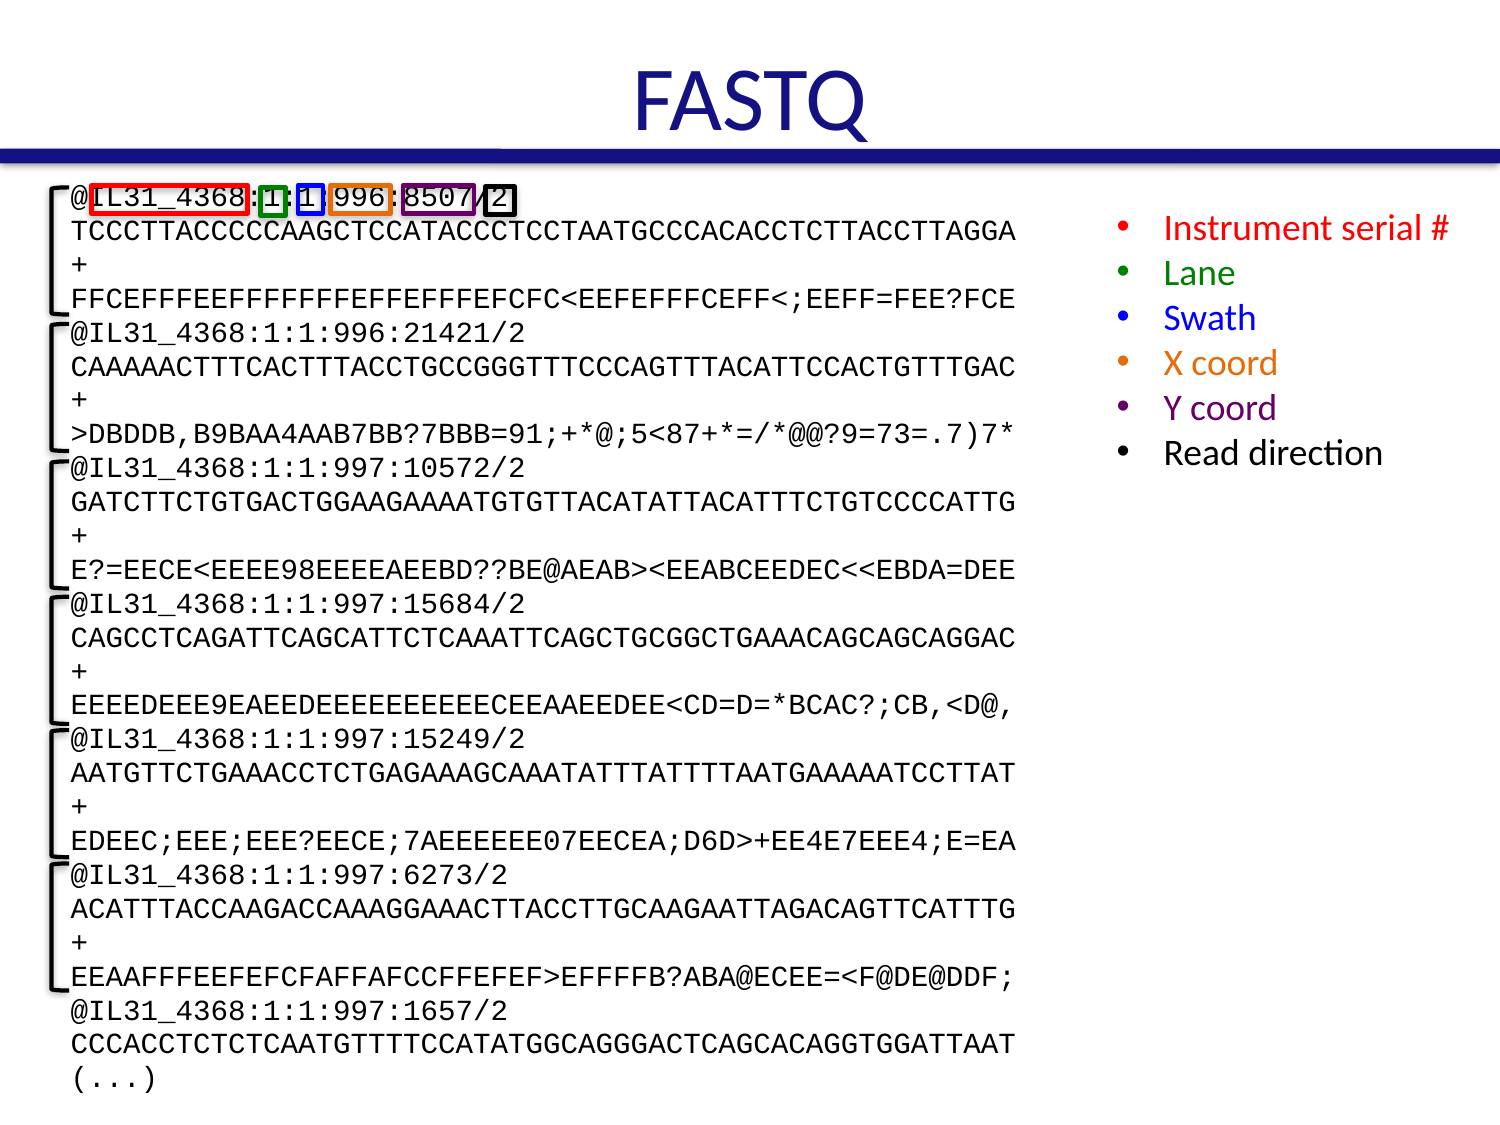

# FASTQ
@IL31_4368:1:1:996:8507/2
TCCCTTACCCCCAAGCTCCATACCCTCCTAATGCCCACACCTCTTACCTTAGGA
+
FFCEFFFEEFFFFFFFEFFEFFFEFCFC<EEFEFFFCEFF<;EEFF=FEE?FCE
@IL31_4368:1:1:996:21421/2
CAAAAACTTTCACTTTACCTGCCGGGTTTCCCAGTTTACATTCCACTGTTTGAC
+
>DBDDB,B9BAA4AAB7BB?7BBB=91;+*@;5<87+*=/*@@?9=73=.7)7*
@IL31_4368:1:1:997:10572/2
GATCTTCTGTGACTGGAAGAAAATGTGTTACATATTACATTTCTGTCCCCATTG
+
E?=EECE<EEEE98EEEEAEEBD??BE@AEAB><EEABCEEDEC<<EBDA=DEE
@IL31_4368:1:1:997:15684/2
CAGCCTCAGATTCAGCATTCTCAAATTCAGCTGCGGCTGAAACAGCAGCAGGAC
+
EEEEDEEE9EAEEDEEEEEEEEEECEEAAEEDEE<CD=D=*BCAC?;CB,<D@,
@IL31_4368:1:1:997:15249/2
AATGTTCTGAAACCTCTGAGAAAGCAAATATTTATTTTAATGAAAAATCCTTAT
+
EDEEC;EEE;EEE?EECE;7AEEEEEE07EECEA;D6D>+EE4E7EEE4;E=EA
@IL31_4368:1:1:997:6273/2
ACATTTACCAAGACCAAAGGAAACTTACCTTGCAAGAATTAGACAGTTCATTTG
+
EEAAFFFEEFEFCFAFFAFCCFFEFEF>EFFFFB?ABA@ECEE=<F@DE@DDF;
@IL31_4368:1:1:997:1657/2
CCCACCTCTCTCAATGTTTTCCATATGGCAGGGACTCAGCACAGGTGGATTAAT
(...)

Instrument serial #
Lane
Swath
X coord
Y coord
Read direction